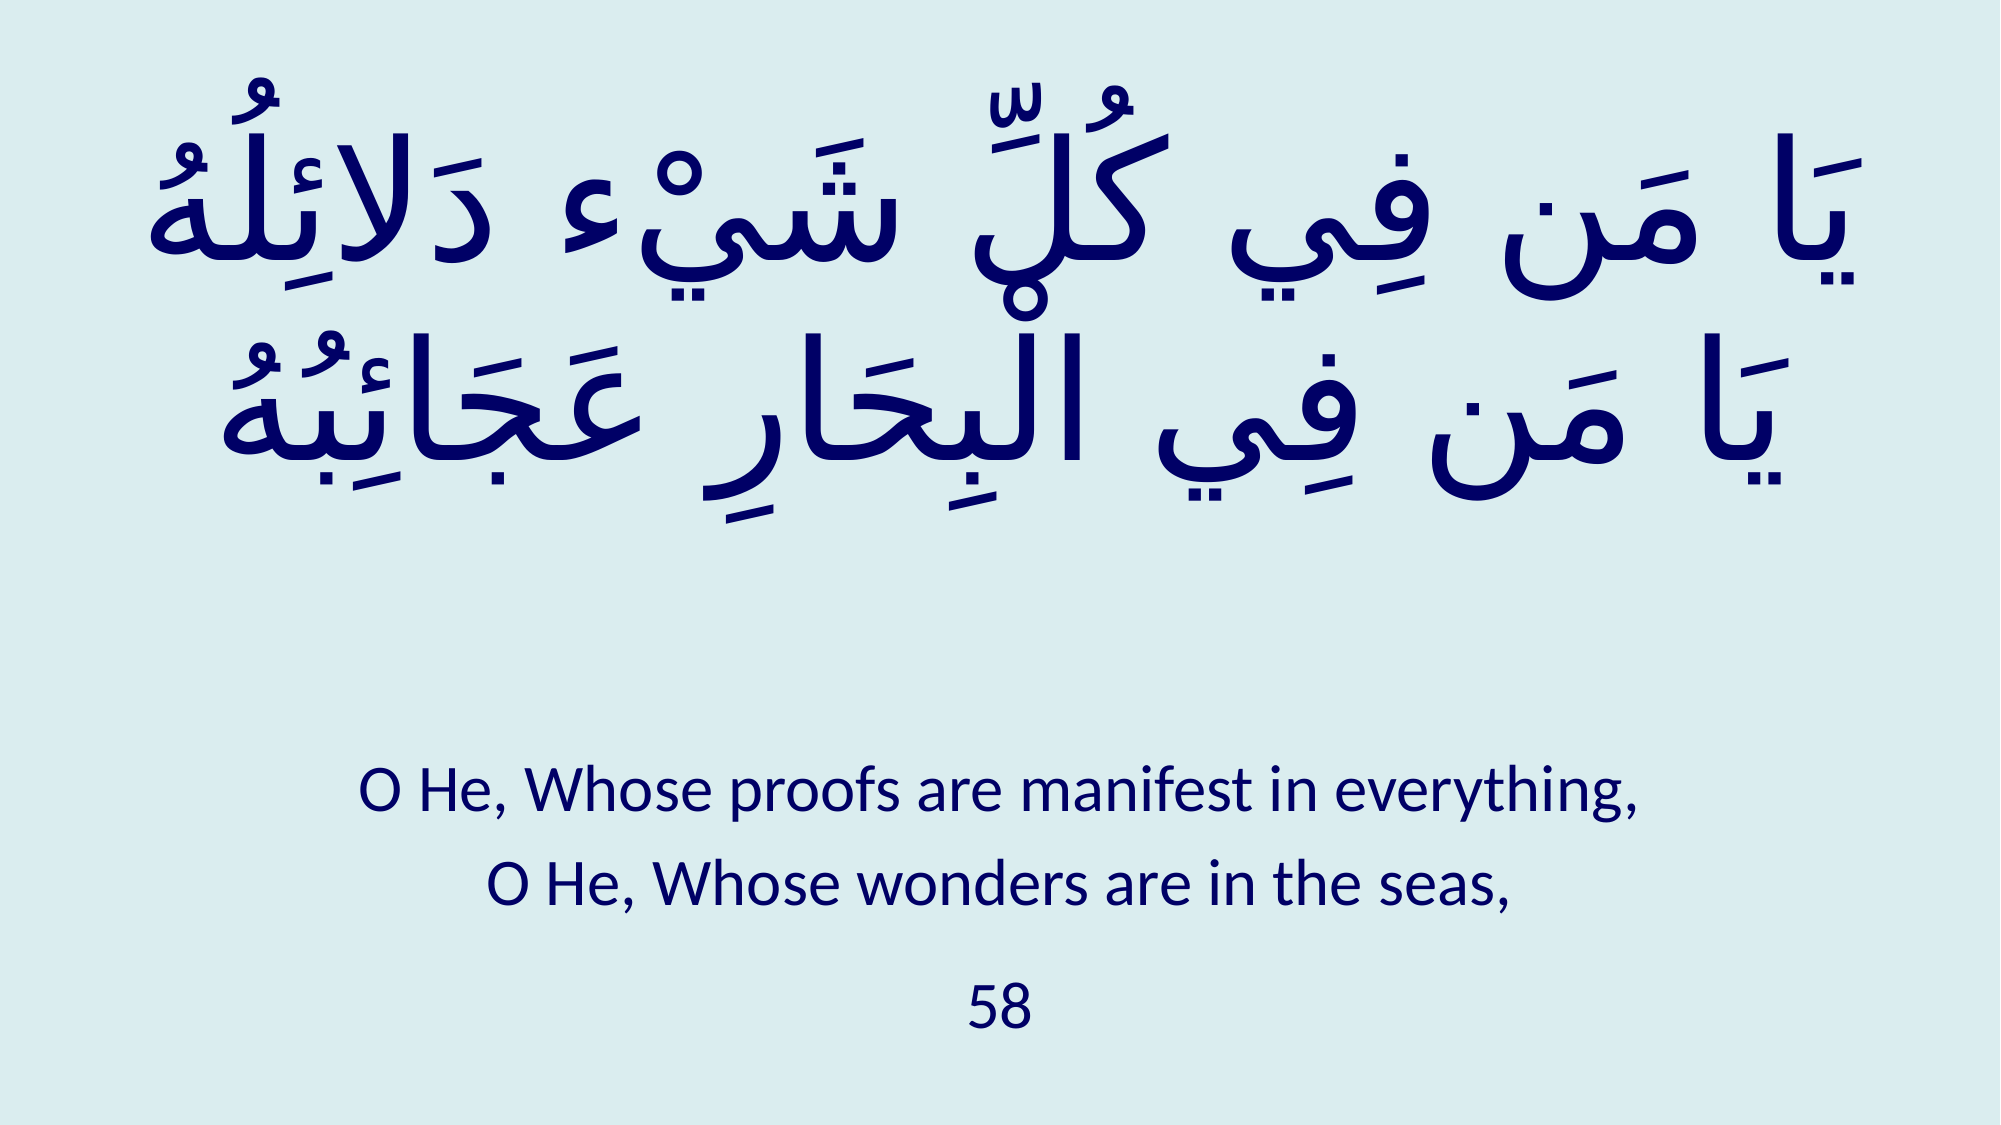

# يَا مَن فِي كُلِّ شَيْء دَلائِلُهُ يَا مَن فِي الْبِحَارِ عَجَائِبُهُ
O He, Whose proofs are manifest in everything,
O He, Whose wonders are in the seas,
58